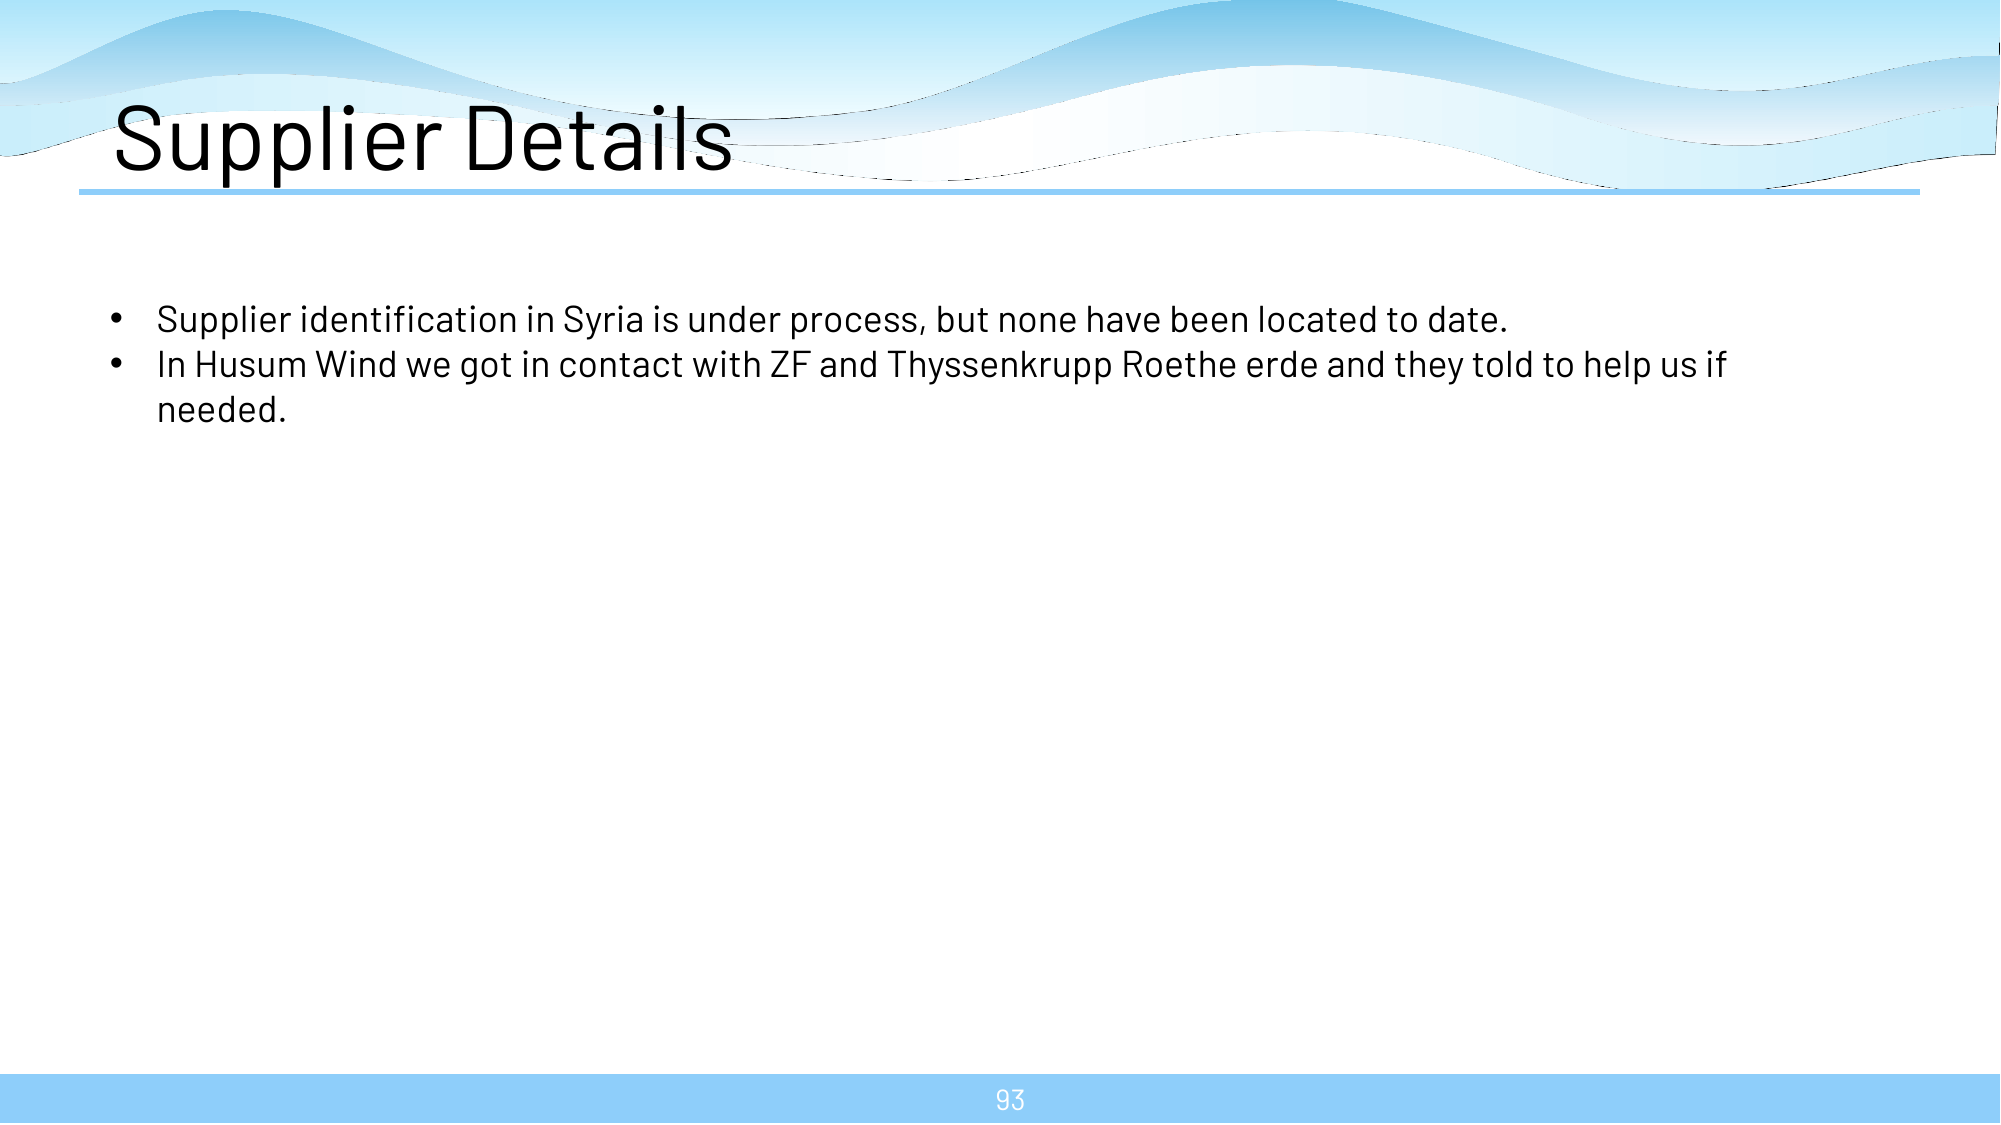

# Supplier Details
Supplier identification in Syria is under process, but none have been located to date.
In Husum Wind we got in contact with ZF and Thyssenkrupp Roethe erde and they told to help us if needed.
93